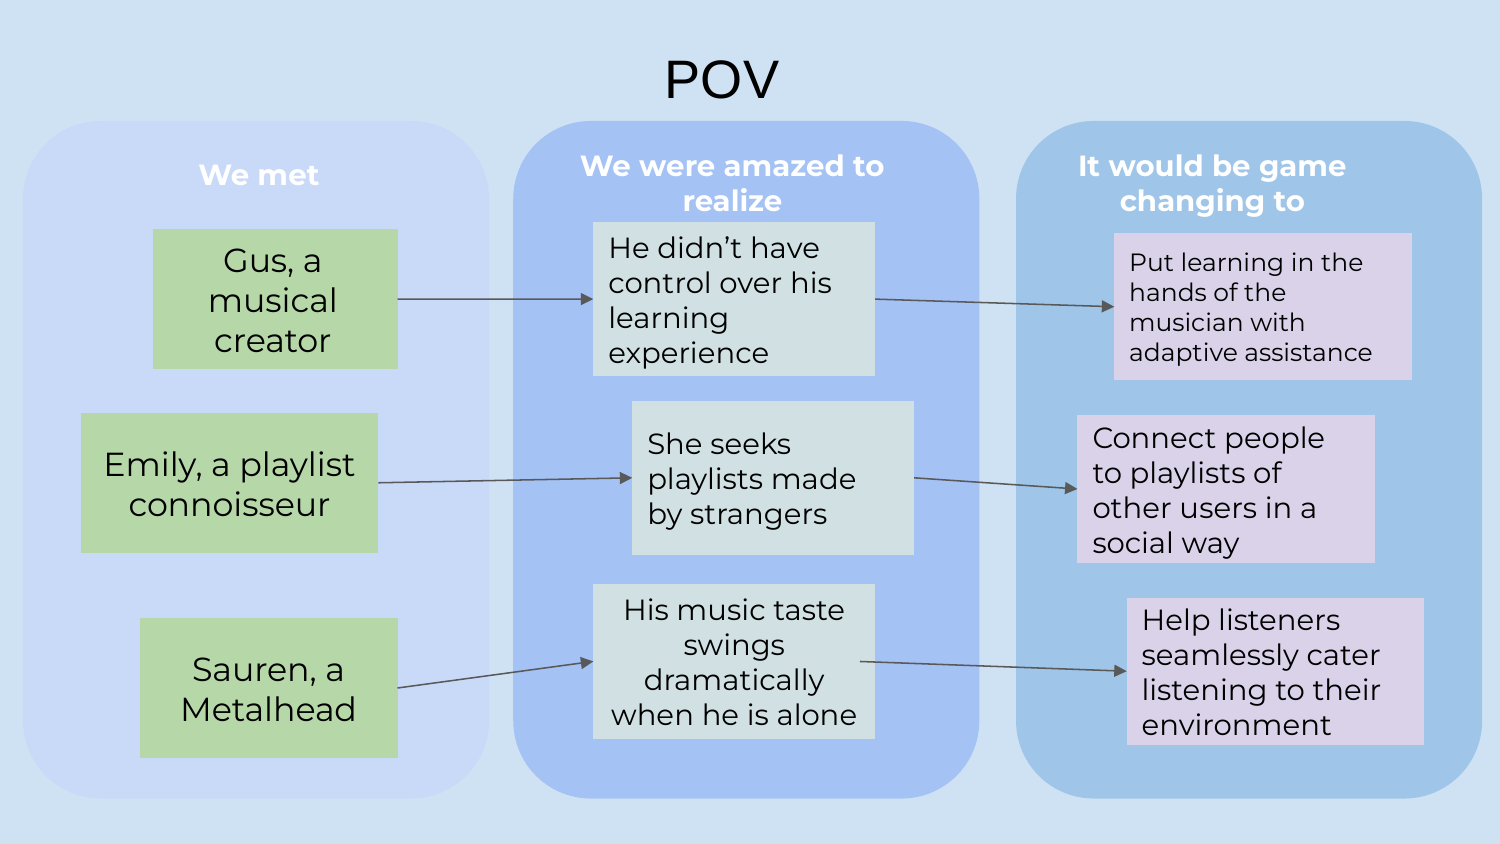

POV

We were amazed to realize
It would be game changing to
We met
He didn’t have control over his learning experience
Gus, a musical creator
Put learning in the hands of the musician with adaptive assistance
She seeks playlists made by strangers
Emily, a playlist connoisseur
Connect people to playlists of other users in a social way
His music taste swings dramatically when he is alone
Help listeners seamlessly cater listening to their environment
Sauren, a Metalhead